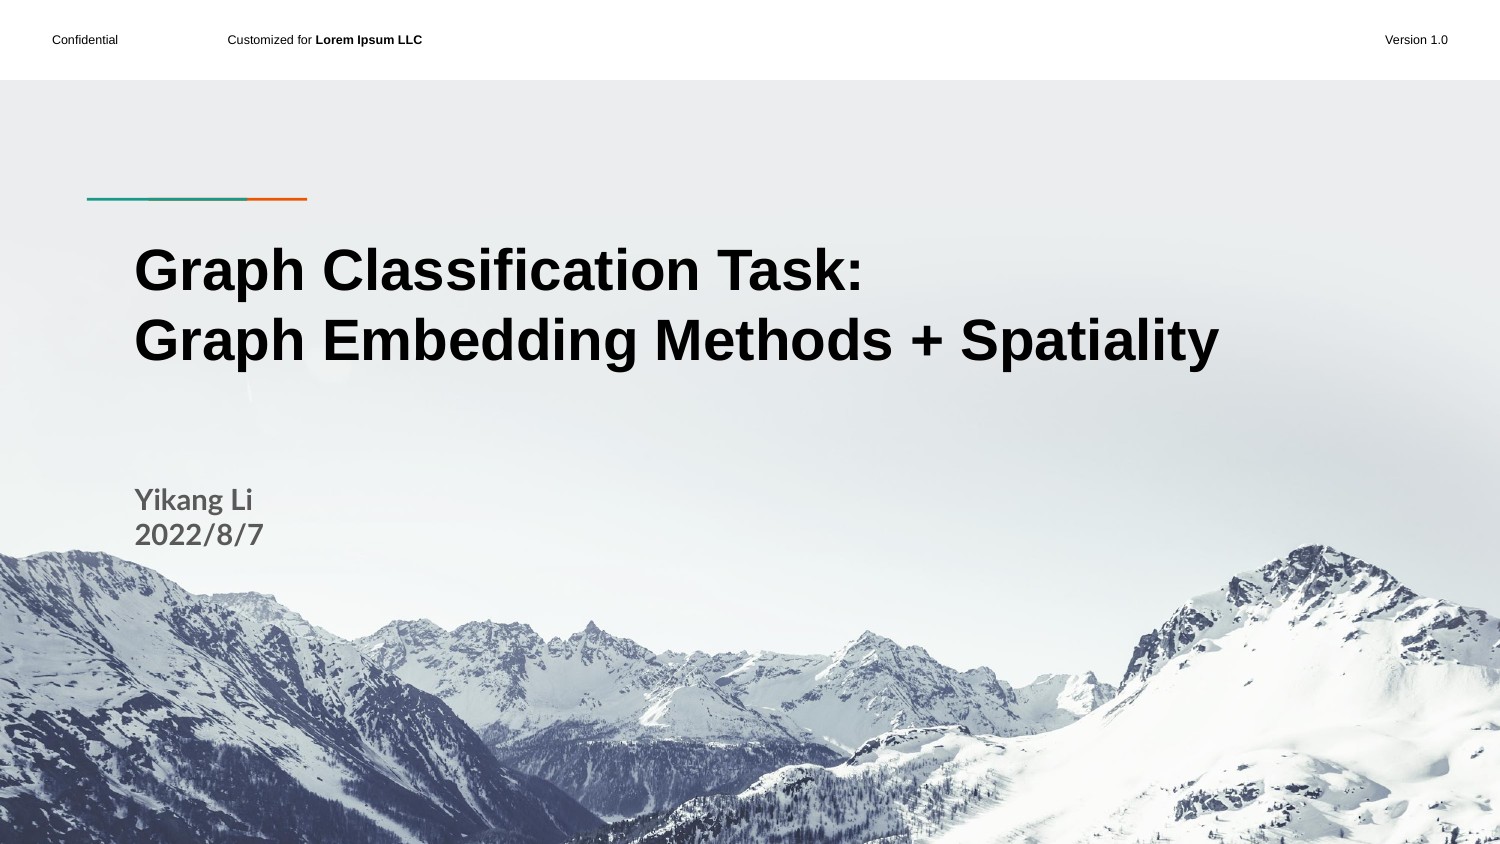

# Graph Classification Task: Graph Embedding Methods + Spatiality
Yikang Li                                                                                              2022/8/7